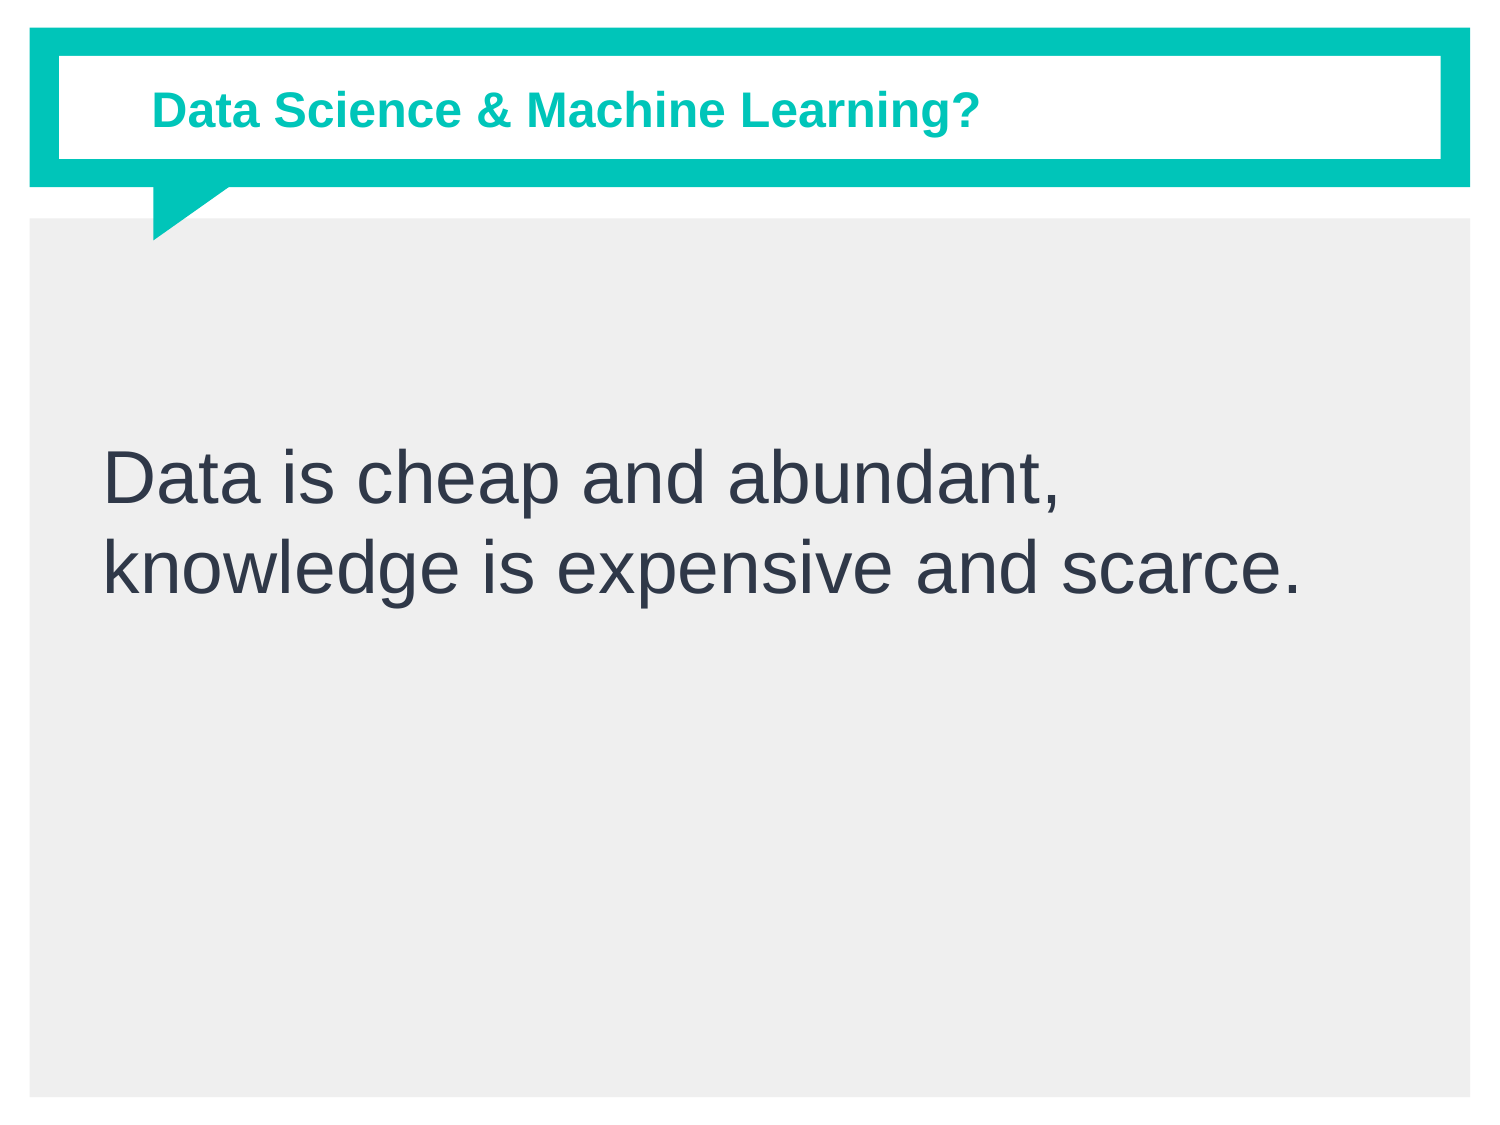

# Data Science & Machine Learning?
Data is cheap and abundant, knowledge is expensive and scarce.